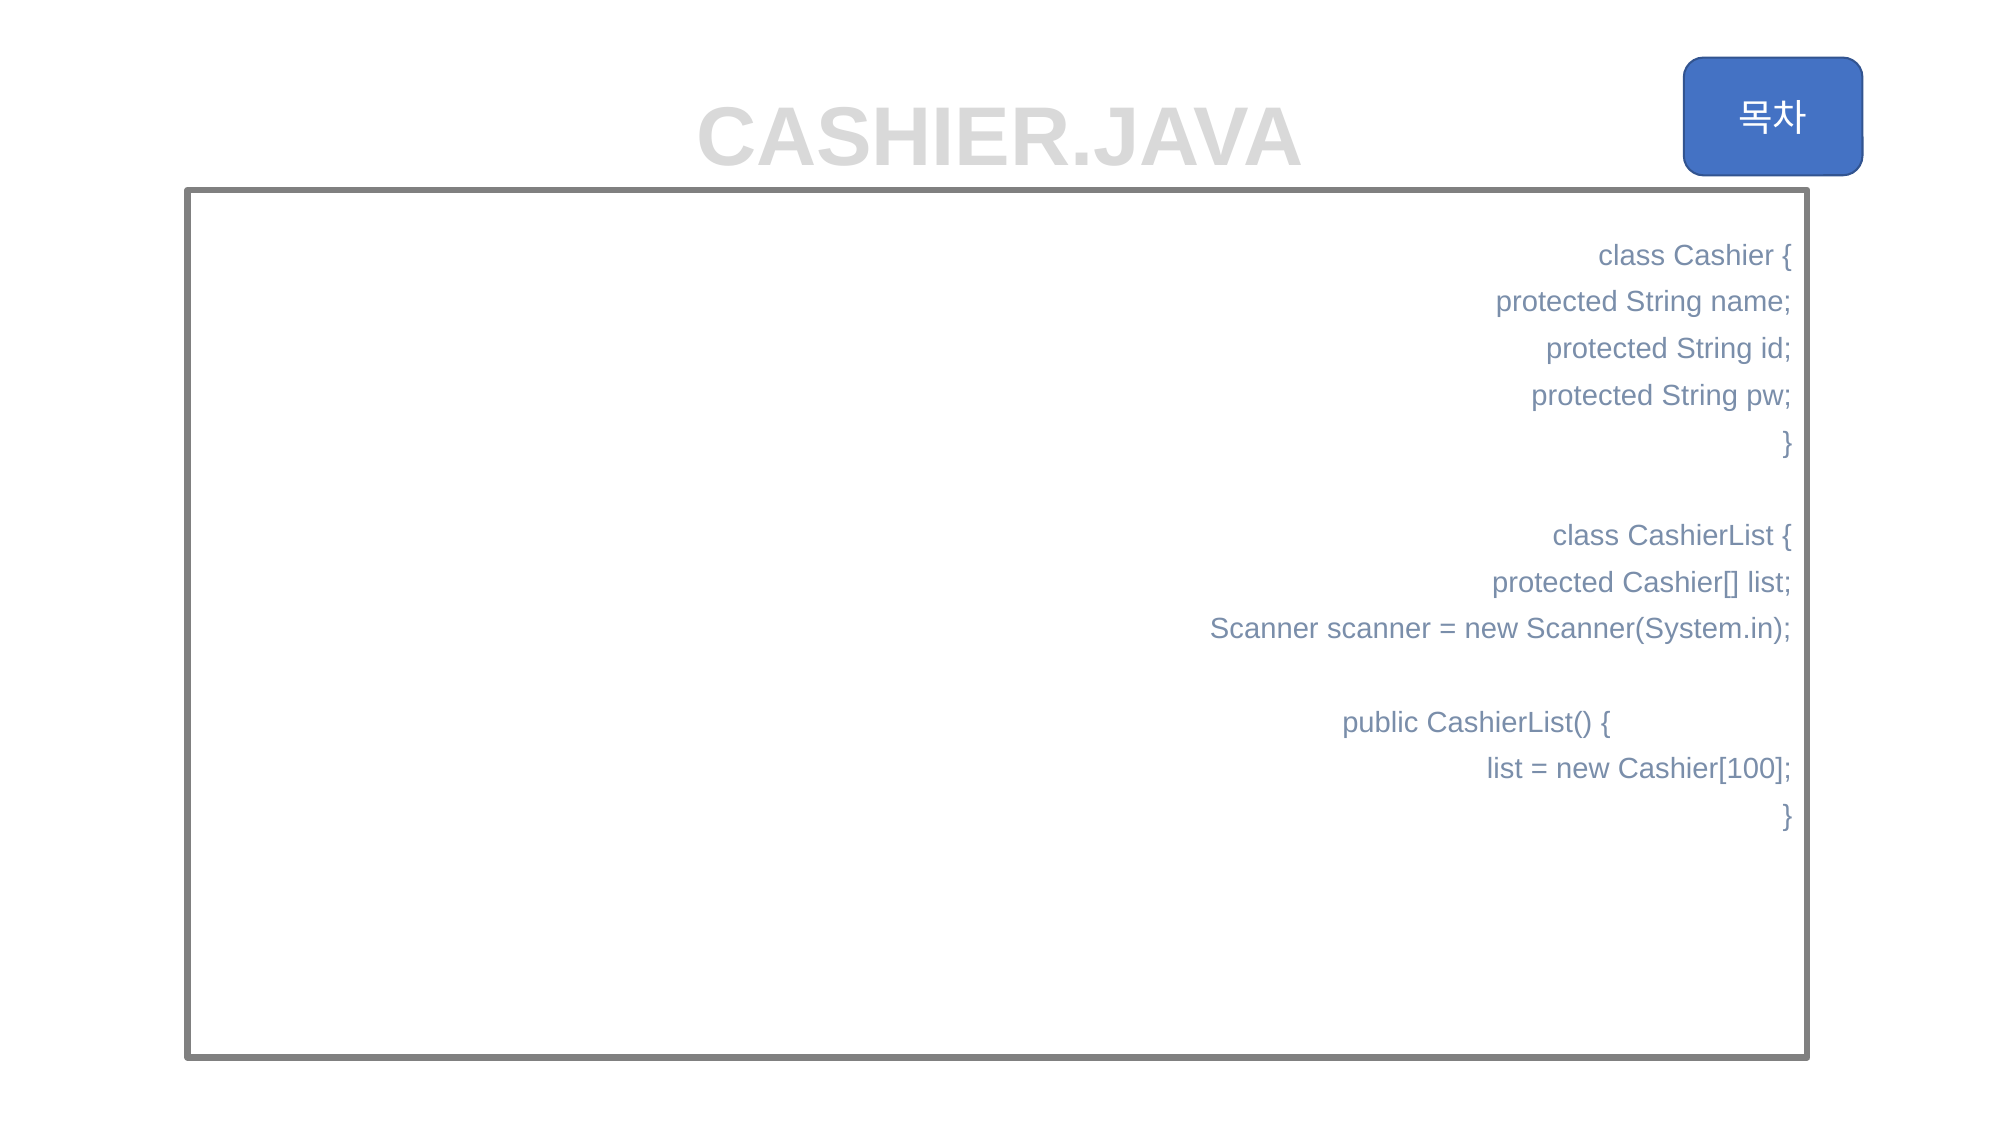

Cashier.java

class Cashier {
	protected String name;
	protected String id;
	protected String pw;
}

class CashierList {
	protected Cashier[] list;
	Scanner scanner = new Scanner(System.in);

	public CashierList() {
		list = new Cashier[100];
	}